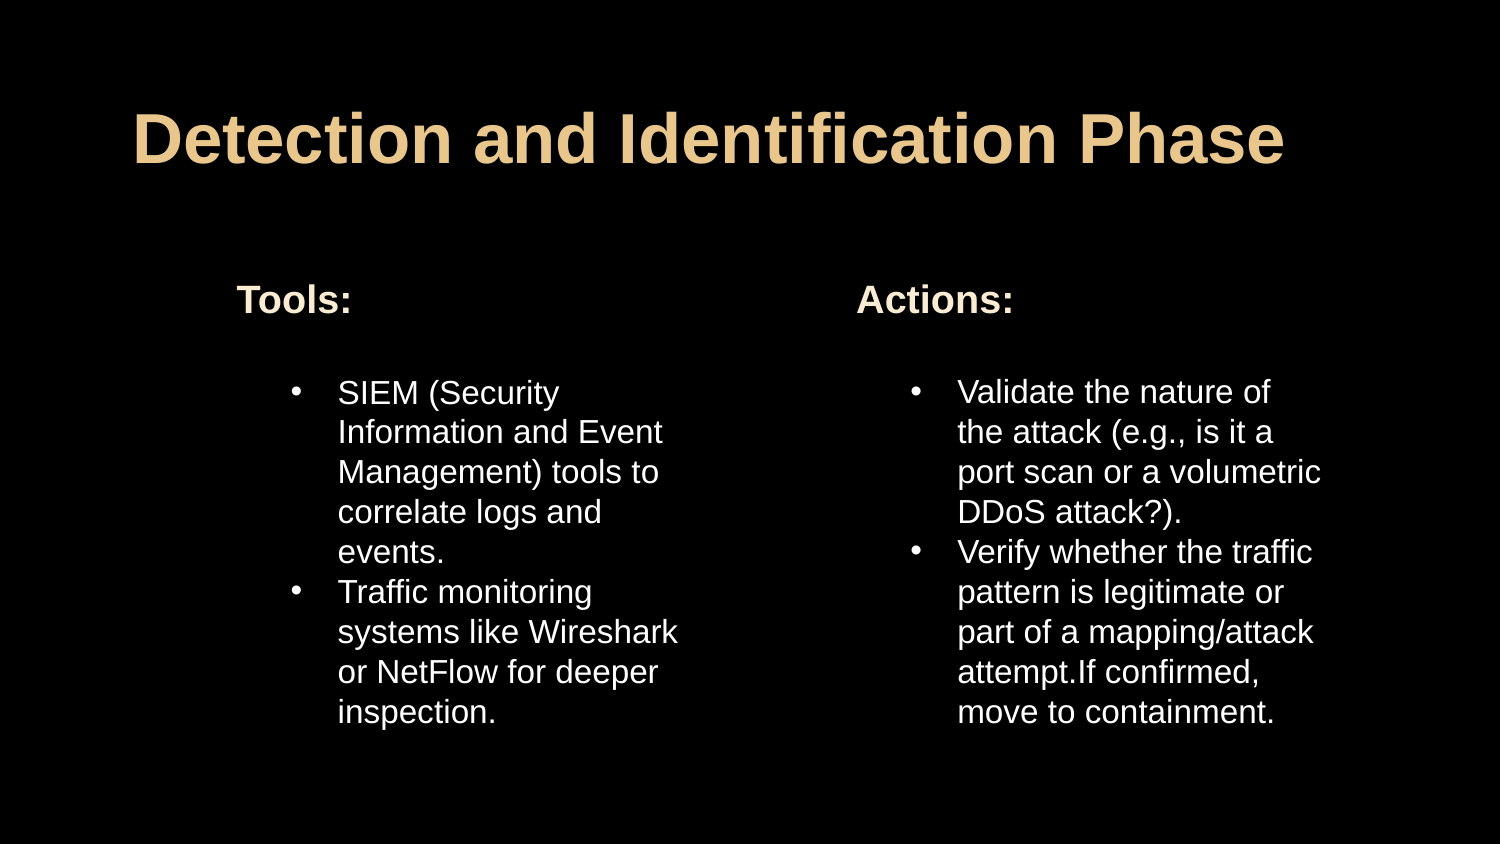

# Detection and Identification Phase
Tools:
Actions:
SIEM (Security Information and Event Management) tools to correlate logs and events.
Traffic monitoring systems like Wireshark or NetFlow for deeper inspection.
Validate the nature of the attack (e.g., is it a port scan or a volumetric DDoS attack?).
Verify whether the traffic pattern is legitimate or part of a mapping/attack attempt.If confirmed, move to containment.